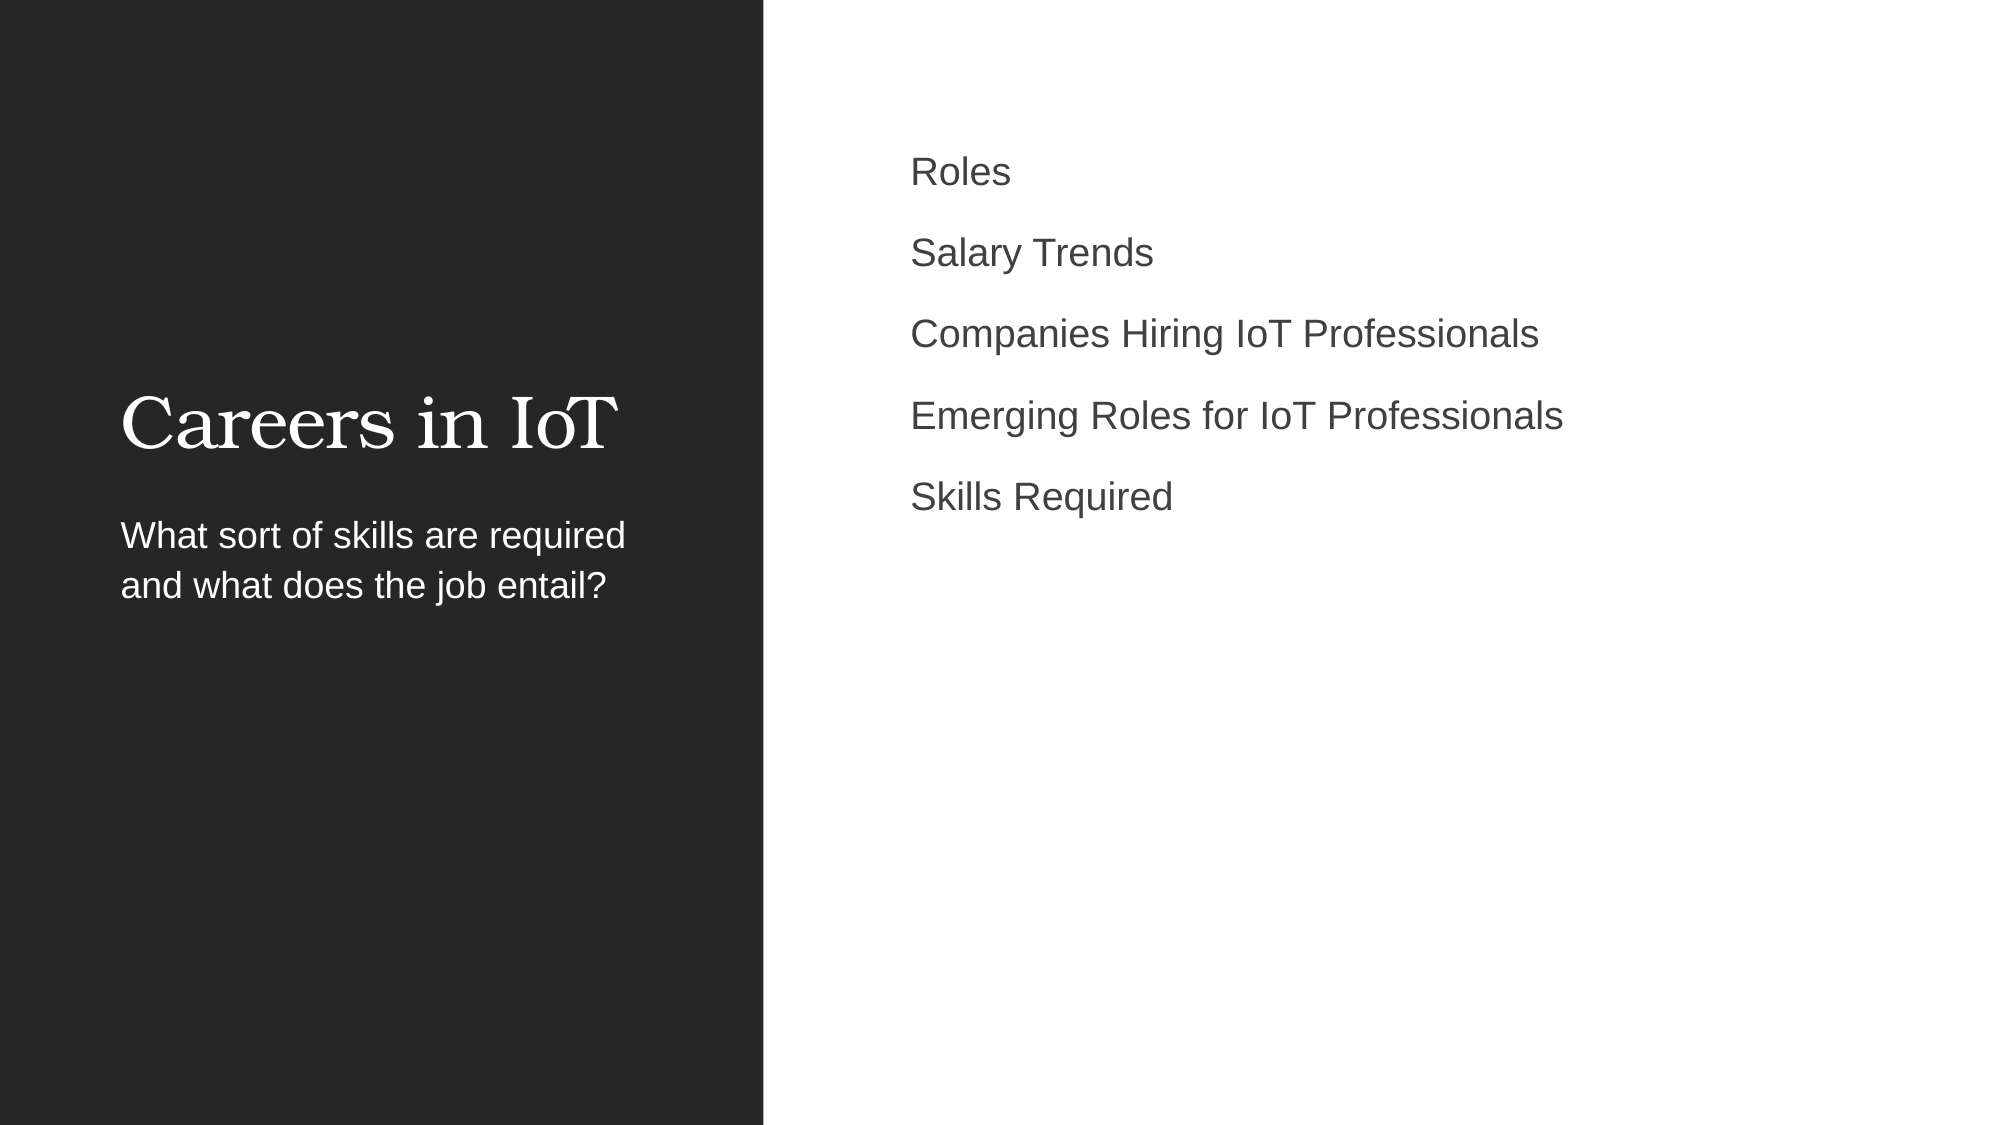

# Careers in IoT
Roles
Salary Trends
Companies Hiring IoT Professionals
Emerging Roles for IoT Professionals
Skills Required
What sort of skills are required and what does the job entail?